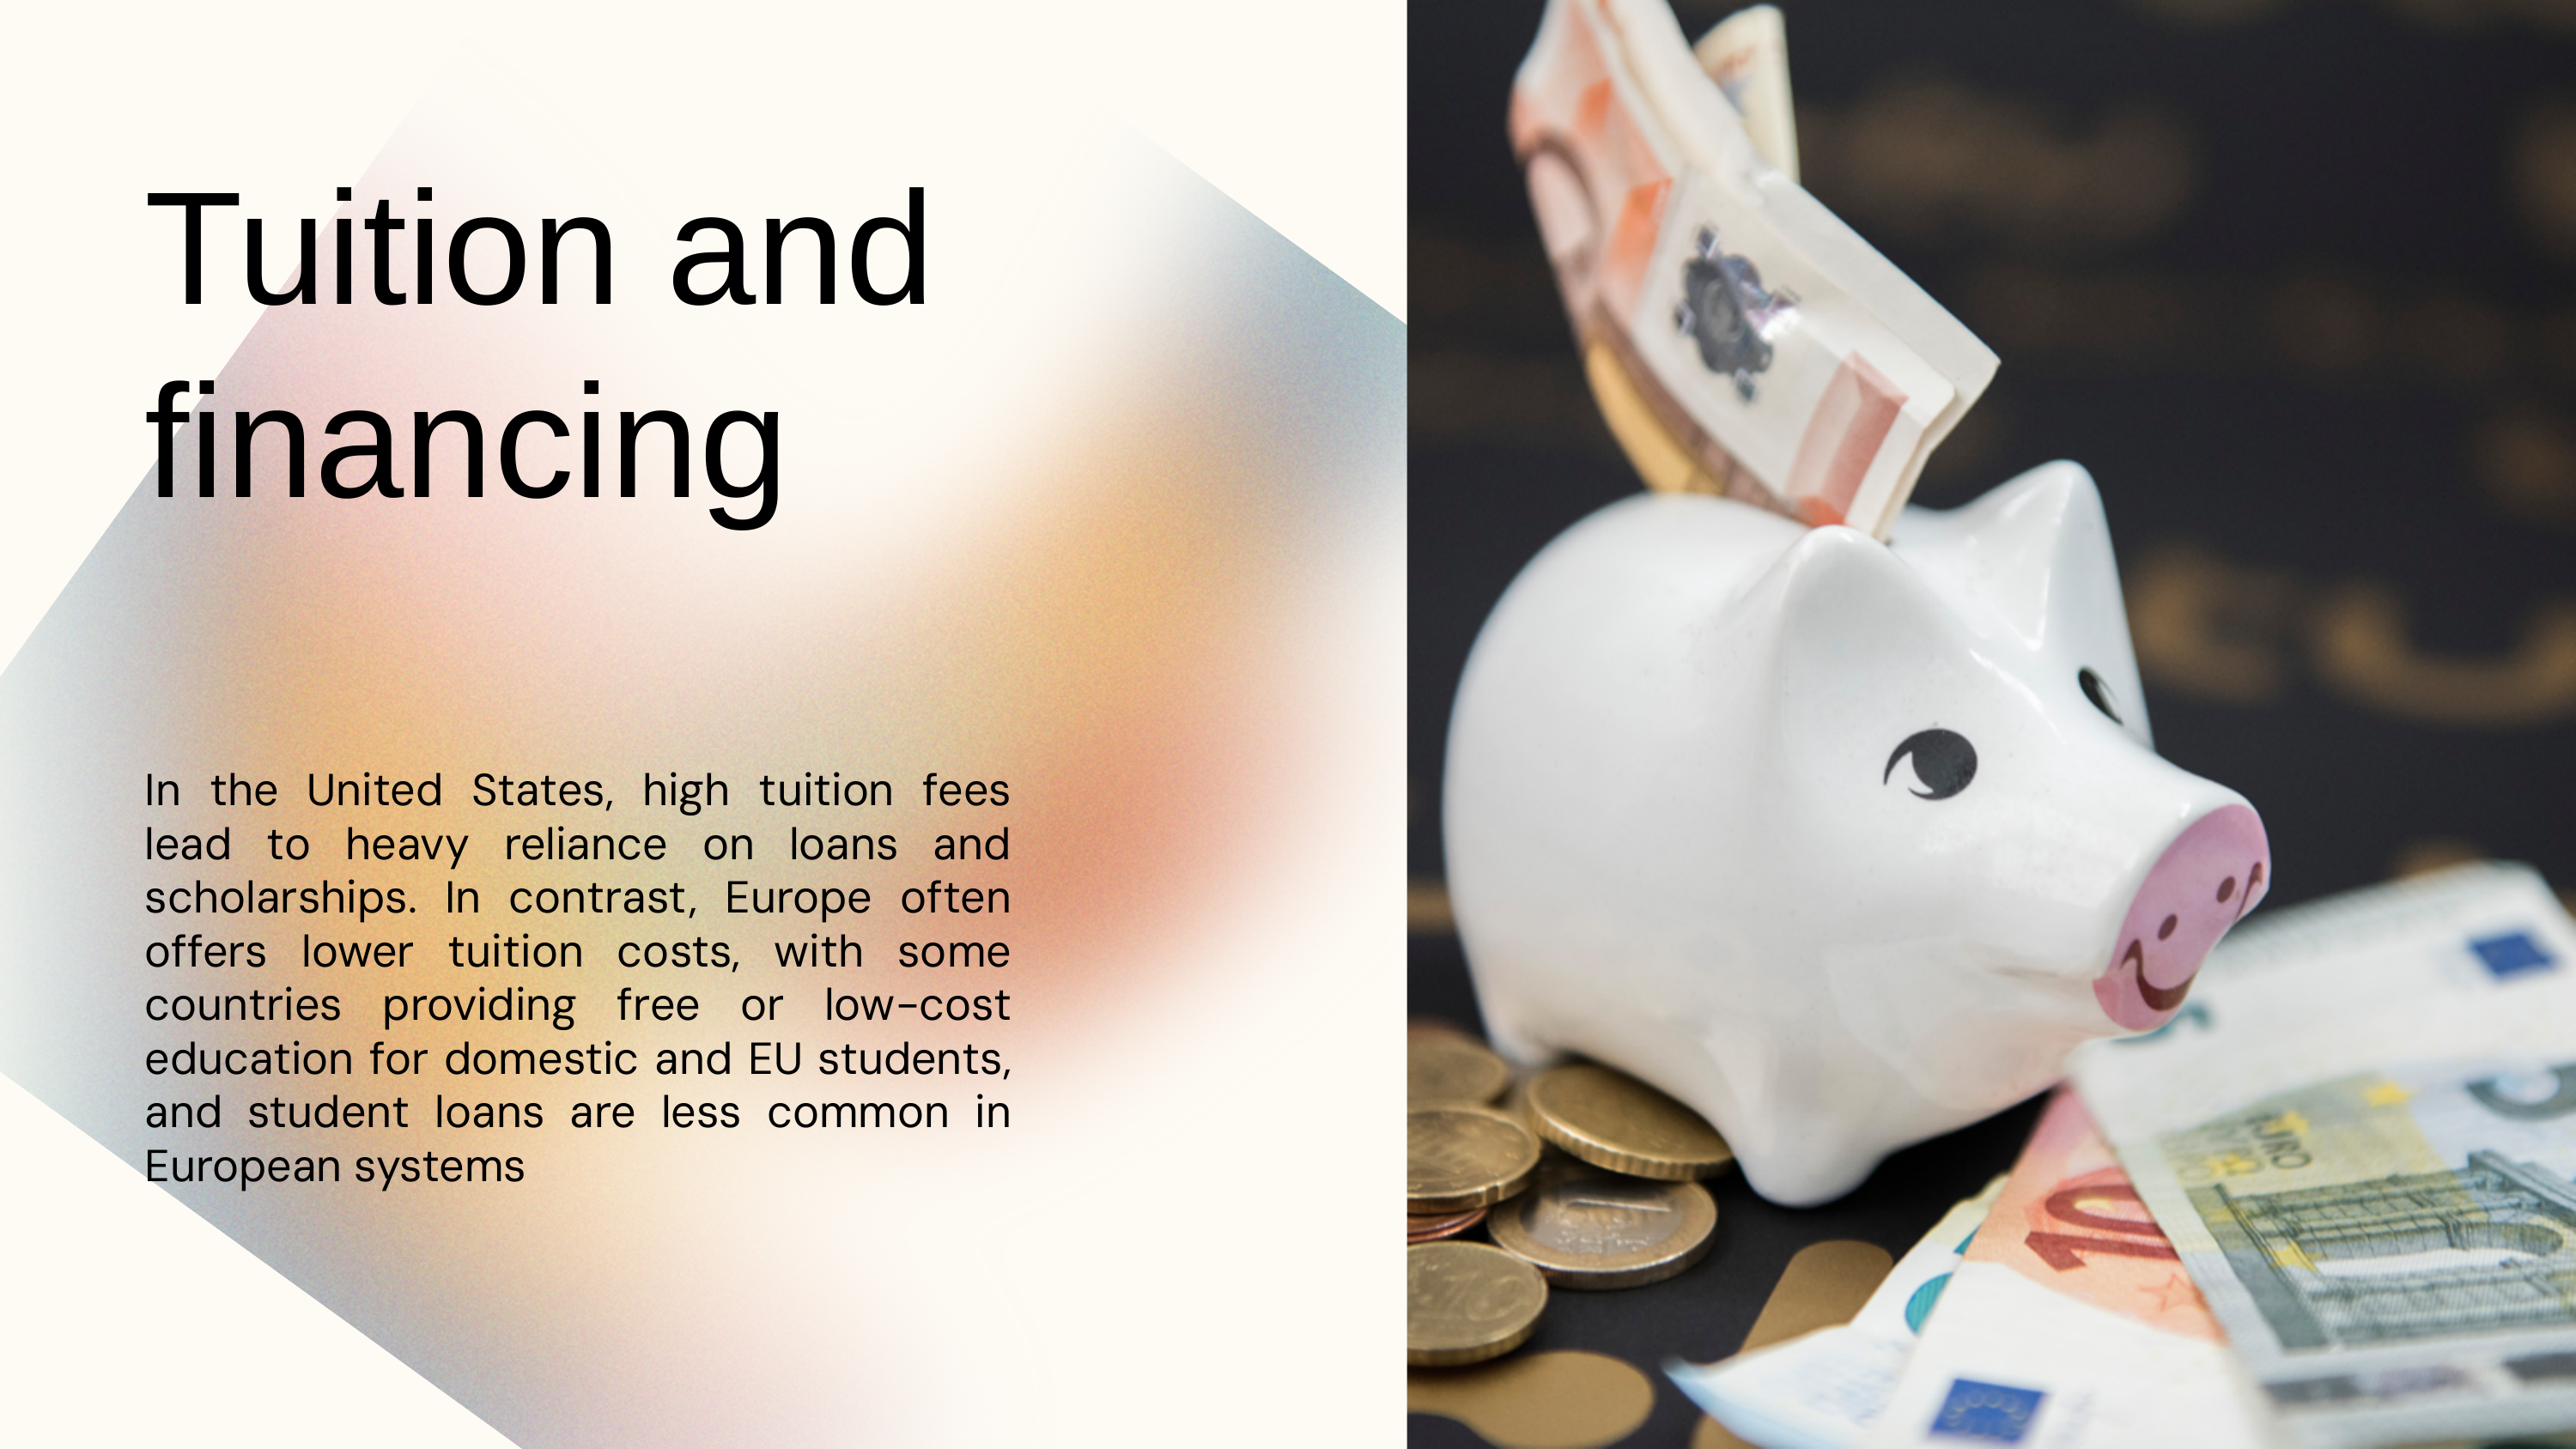

Tuition and financing
In the United States, high tuition fees lead to heavy reliance on loans and scholarships. In contrast, Europe often offers lower tuition costs, with some countries providing free or low-cost education for domestic and EU students, and student loans are less common in European systems